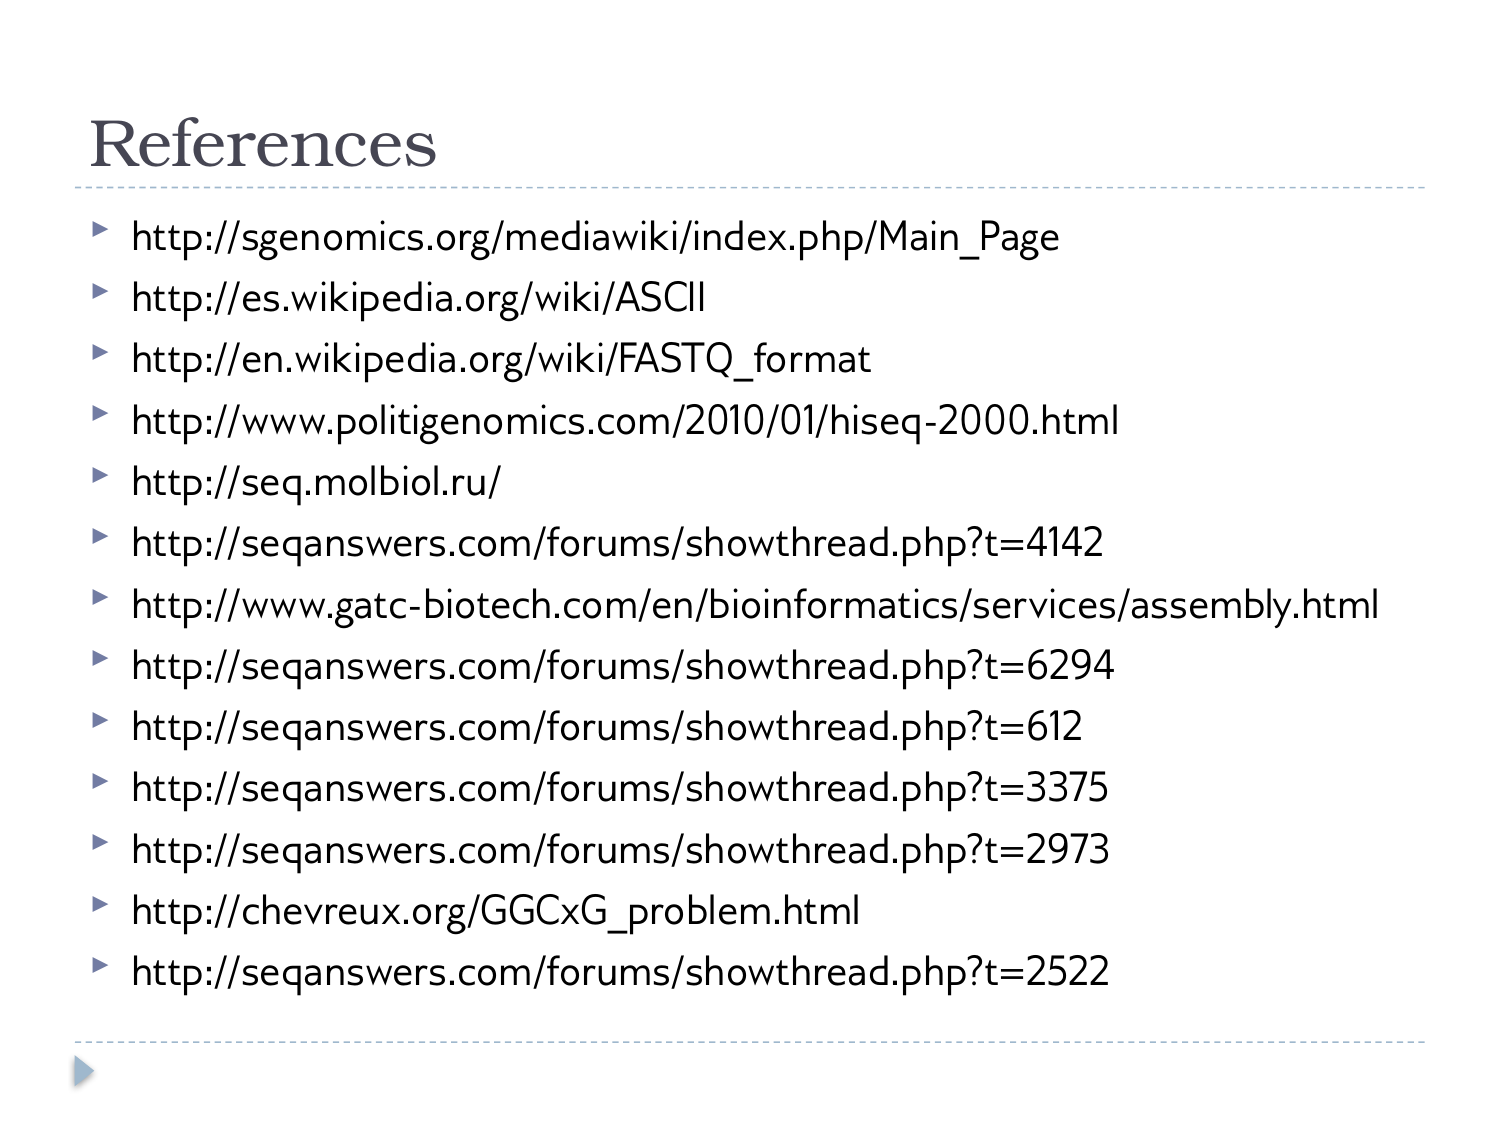

# References
http://sgenomics.org/mediawiki/index.php/Main_Page
http://es.wikipedia.org/wiki/ASCII
http://en.wikipedia.org/wiki/FASTQ_format
http://www.politigenomics.com/2010/01/hiseq-2000.html
http://seq.molbiol.ru/
http://seqanswers.com/forums/showthread.php?t=4142
http://www.gatc-biotech.com/en/bioinformatics/services/assembly.html
http://seqanswers.com/forums/showthread.php?t=6294
http://seqanswers.com/forums/showthread.php?t=612
http://seqanswers.com/forums/showthread.php?t=3375
http://seqanswers.com/forums/showthread.php?t=2973
http://chevreux.org/GGCxG_problem.html
http://seqanswers.com/forums/showthread.php?t=2522